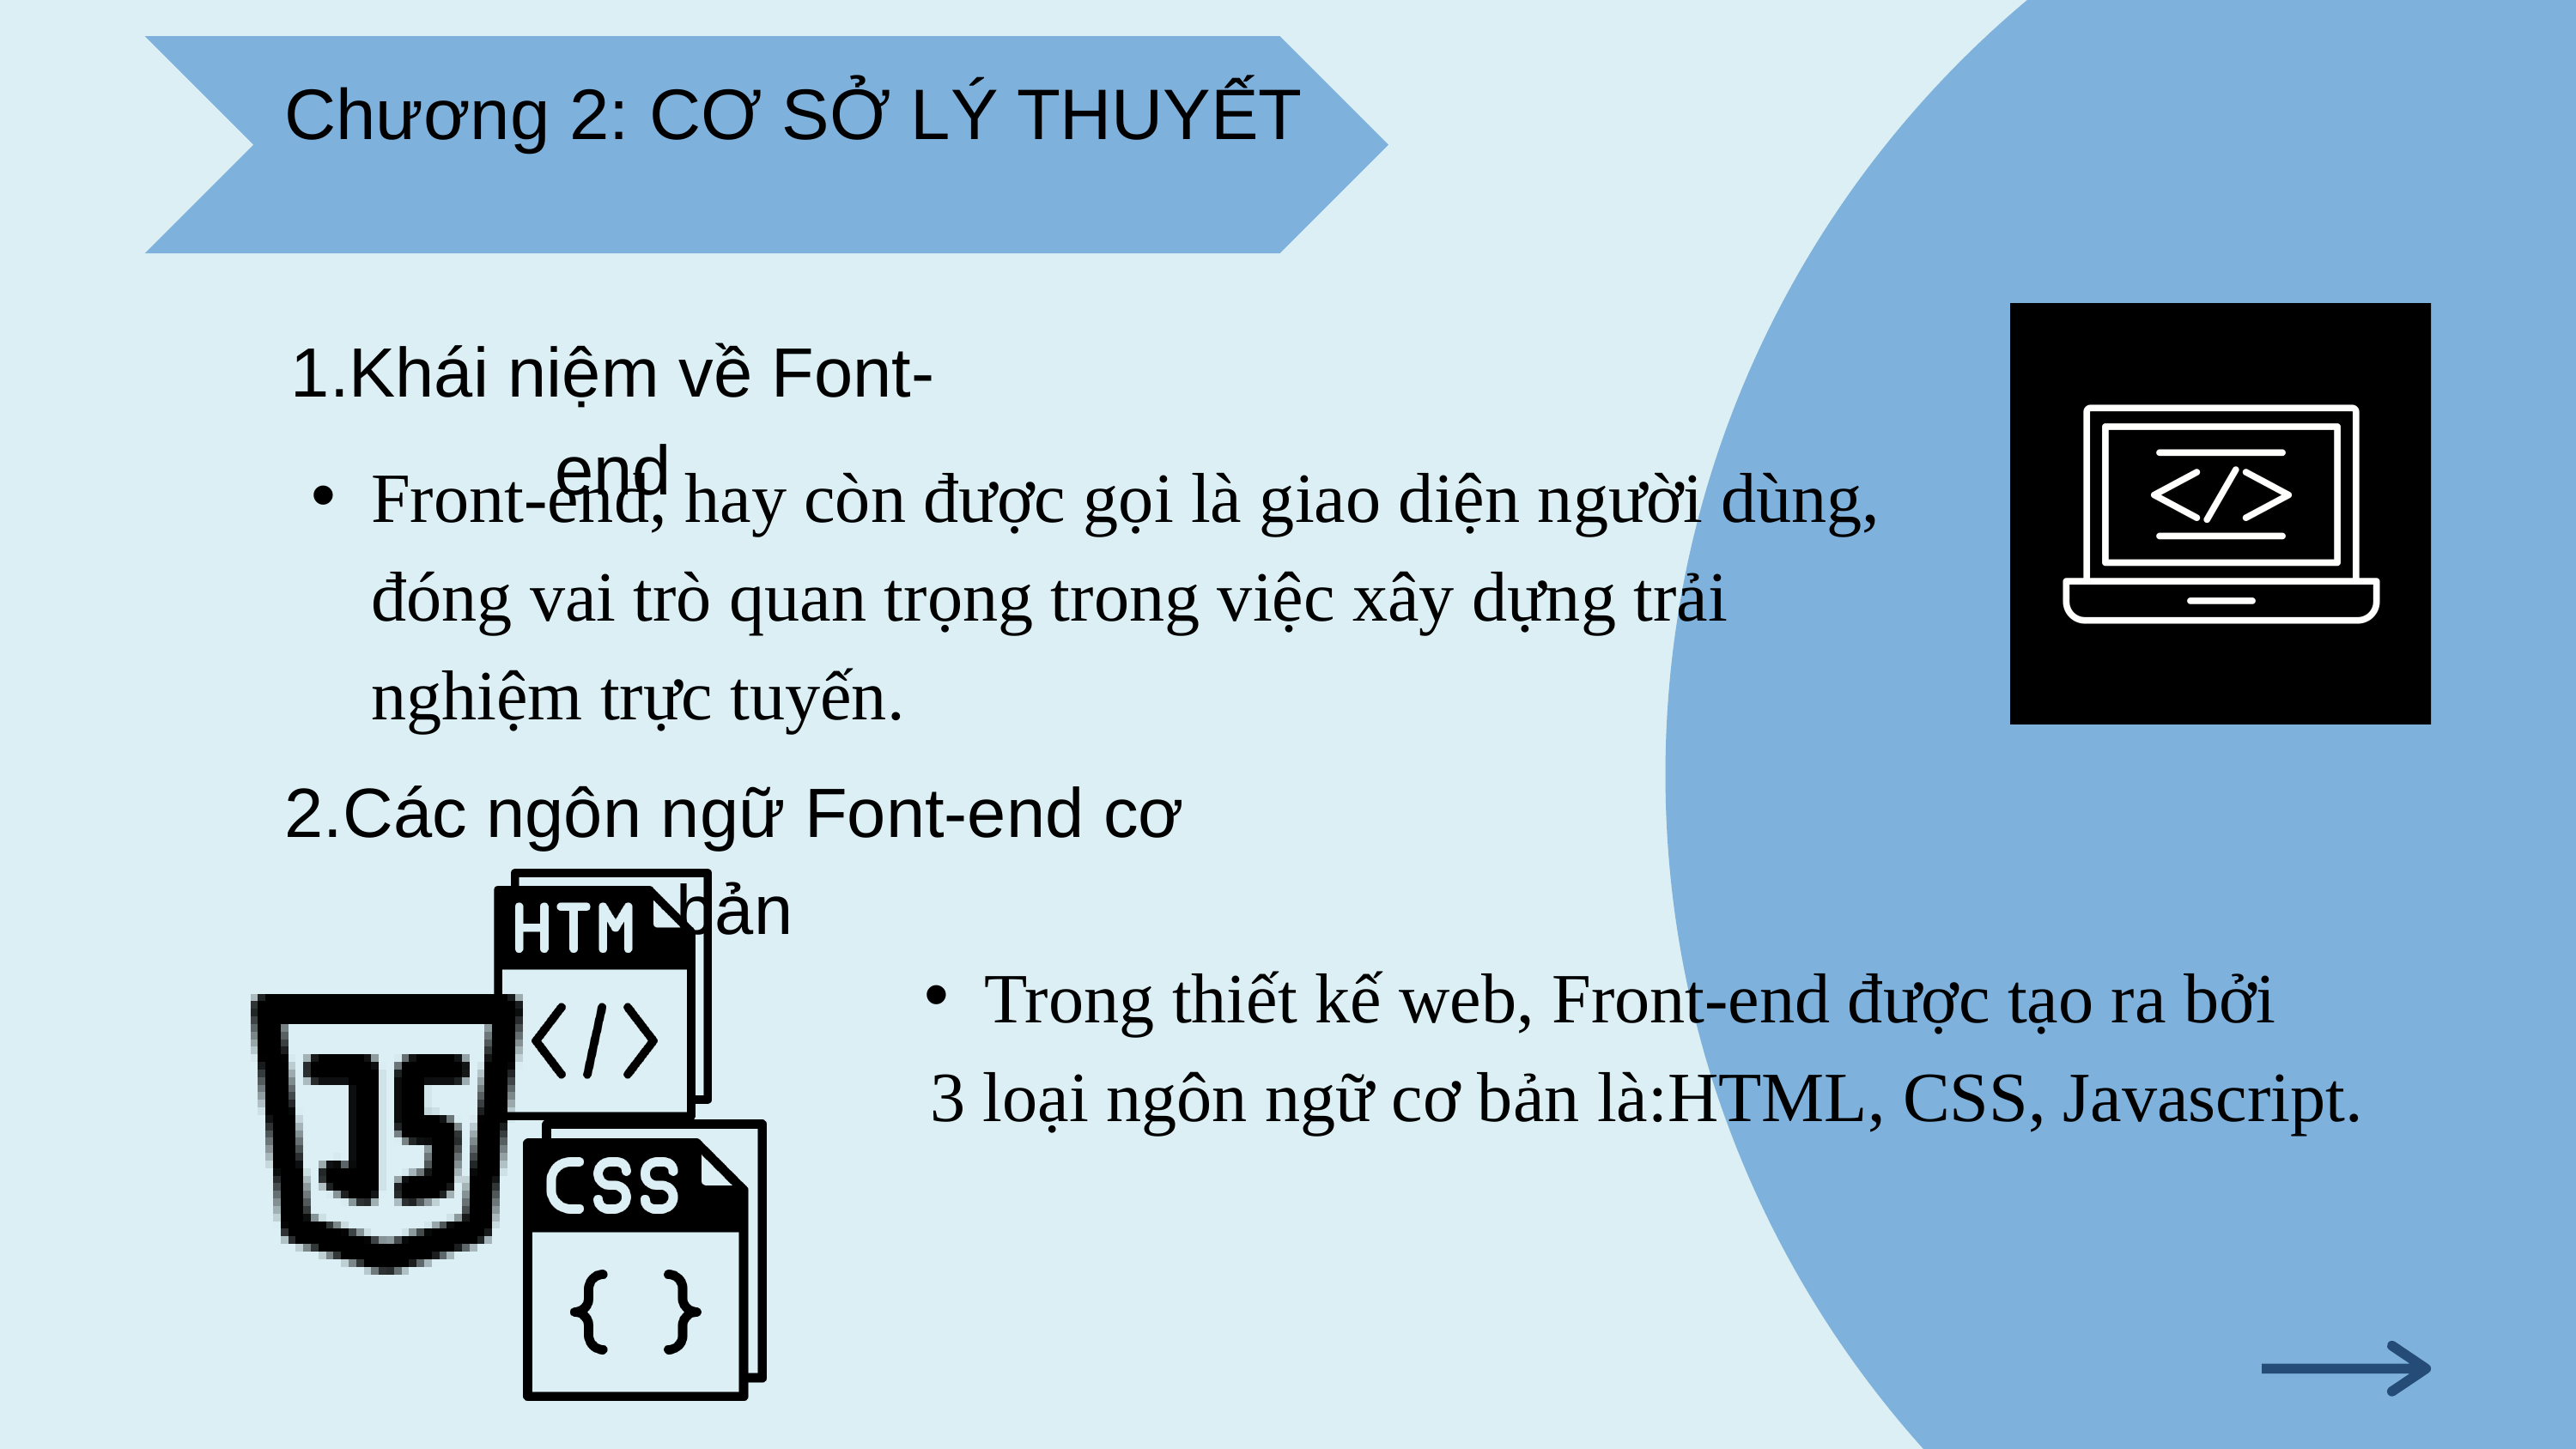

Chương 2: CƠ SỞ LÝ THUYẾT

1.Khái niệm về Font-end
Front-end, hay còn được gọi là giao diện người dùng, đóng vai trò quan trọng trong việc xây dựng trải nghiệm trực tuyến.

2.Các ngôn ngữ Font-end cơ bản

Trong thiết kế web, Front-end được tạo ra bởi
3 loại ngôn ngữ cơ bản là:HTML, CSS, Javascript.